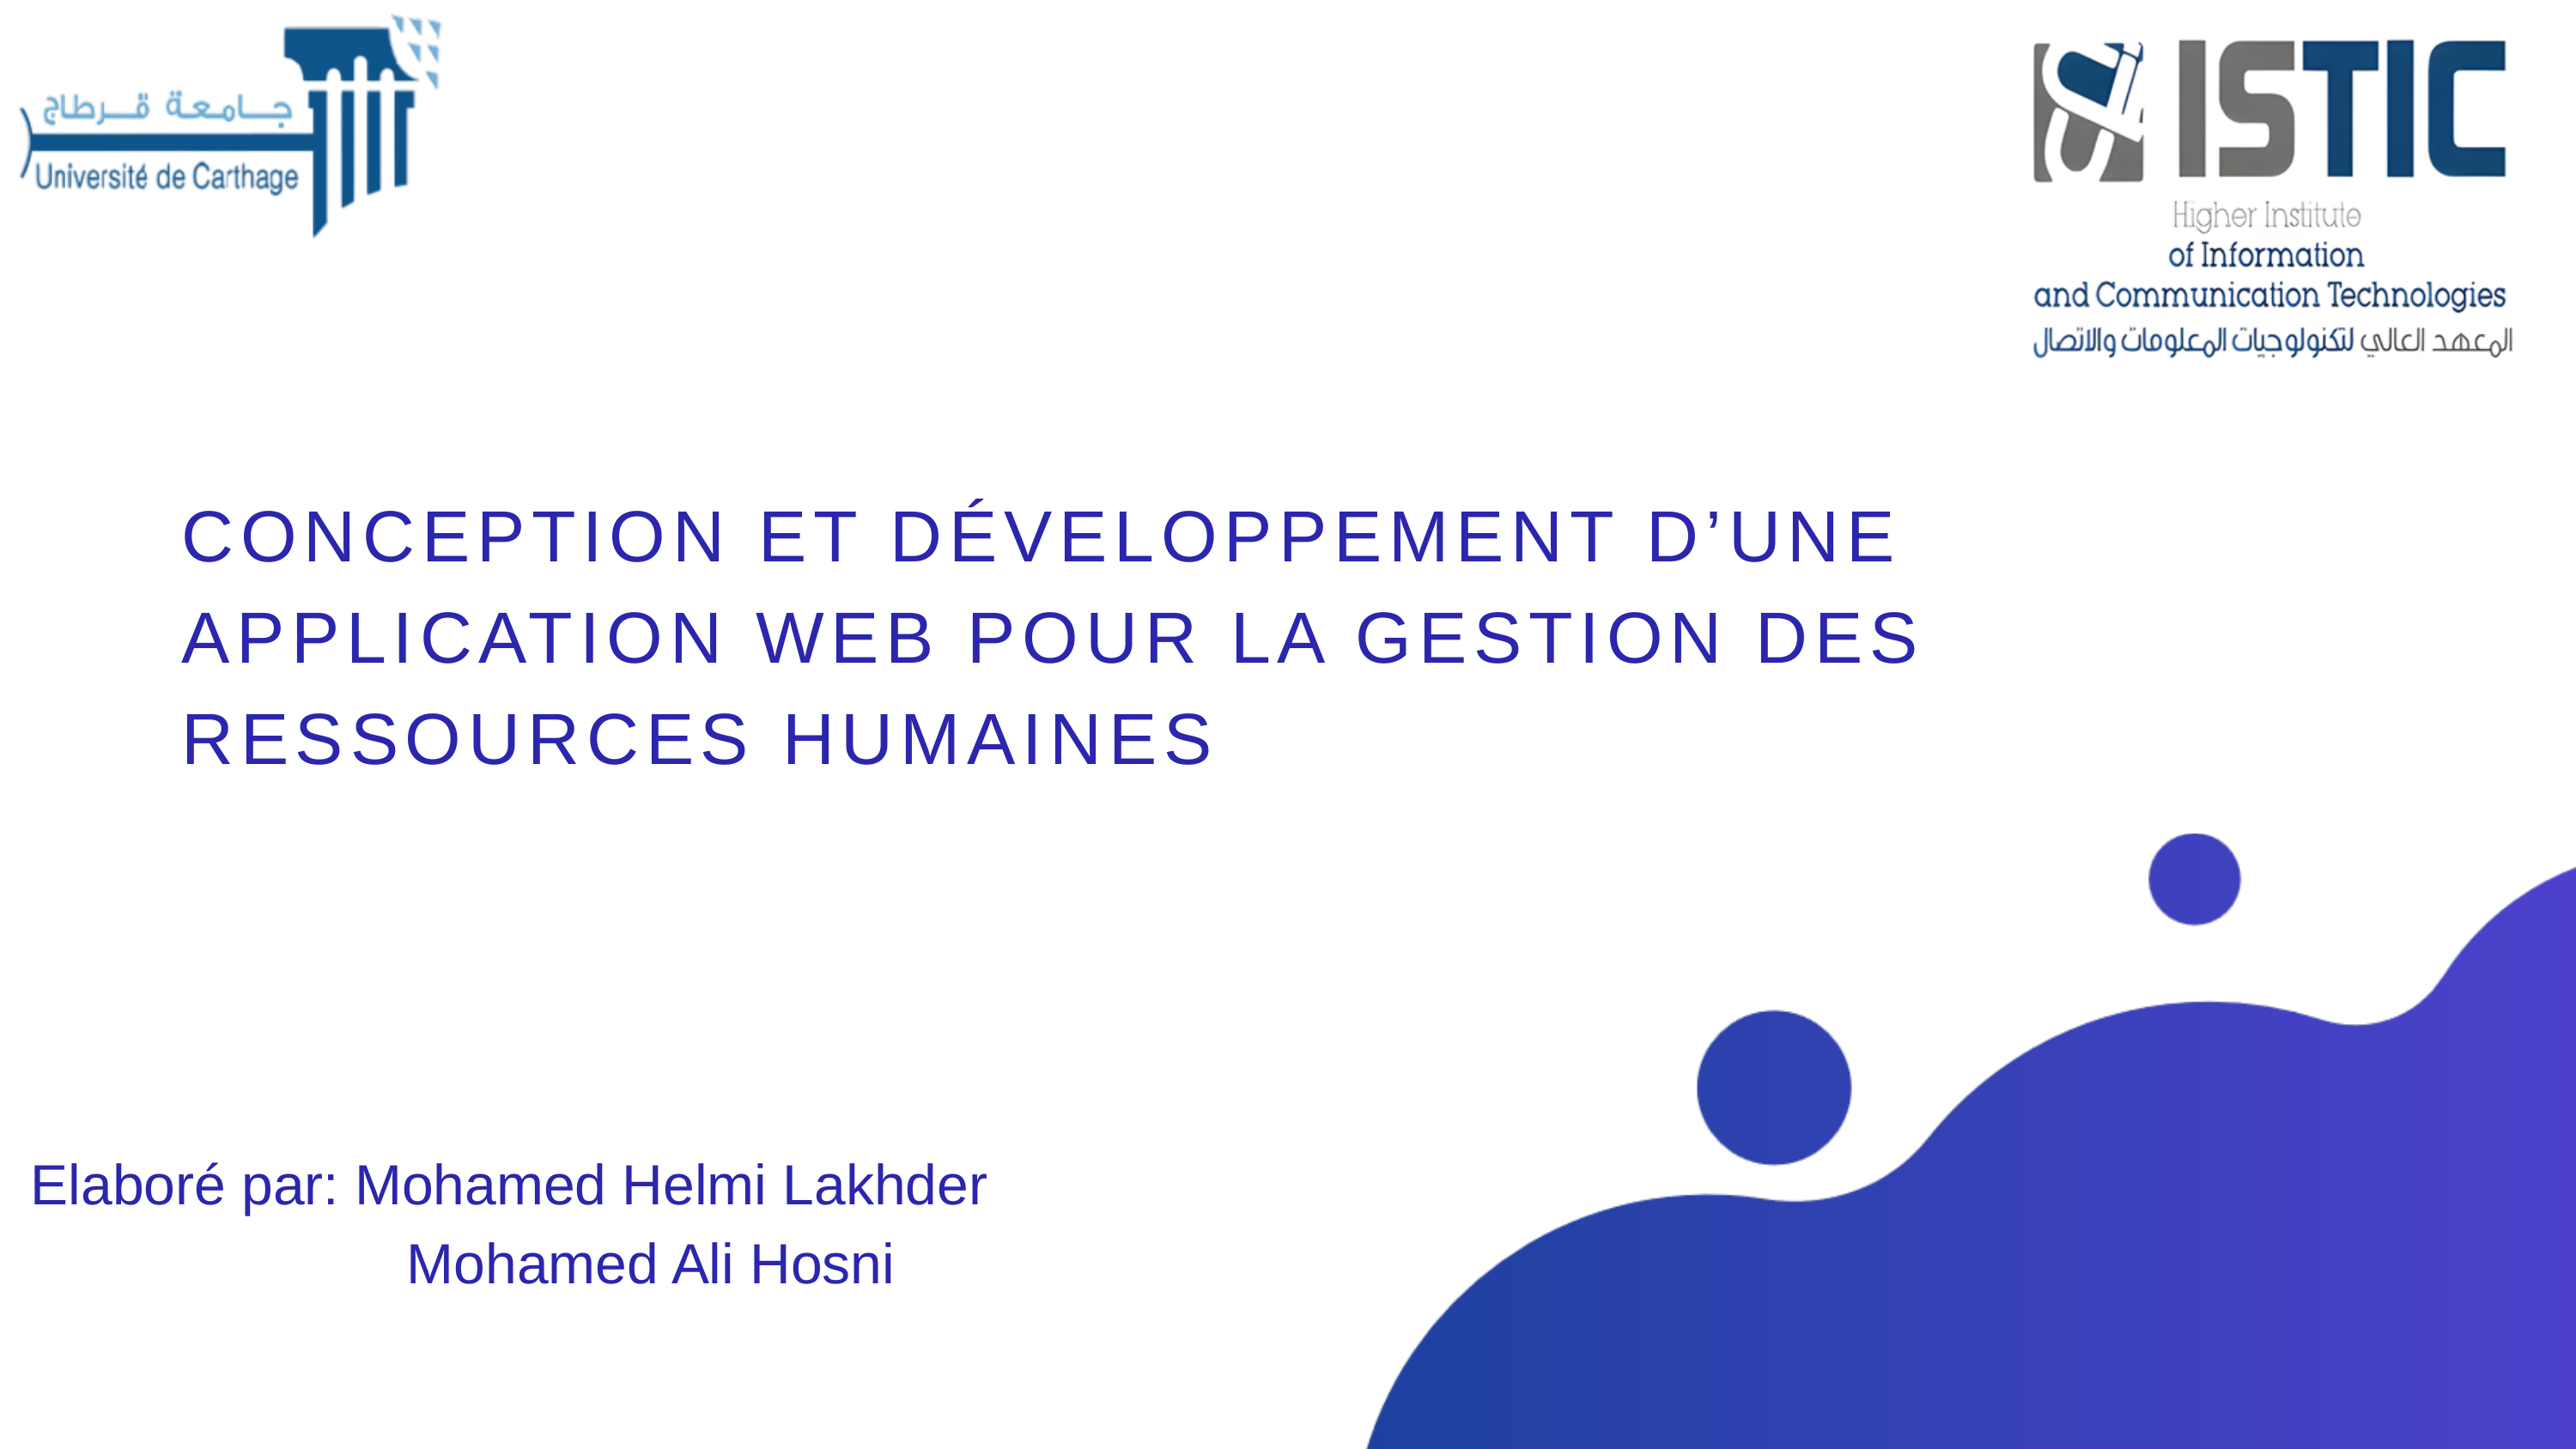

CONCEPTION ET DÉVELOPPEMENT D’UNE APPLICATION WEB POUR LA GESTION DES RESSOURCES HUMAINES

Elaboré par: Mohamed Helmi Lakhder
                        Mohamed Ali Hosni